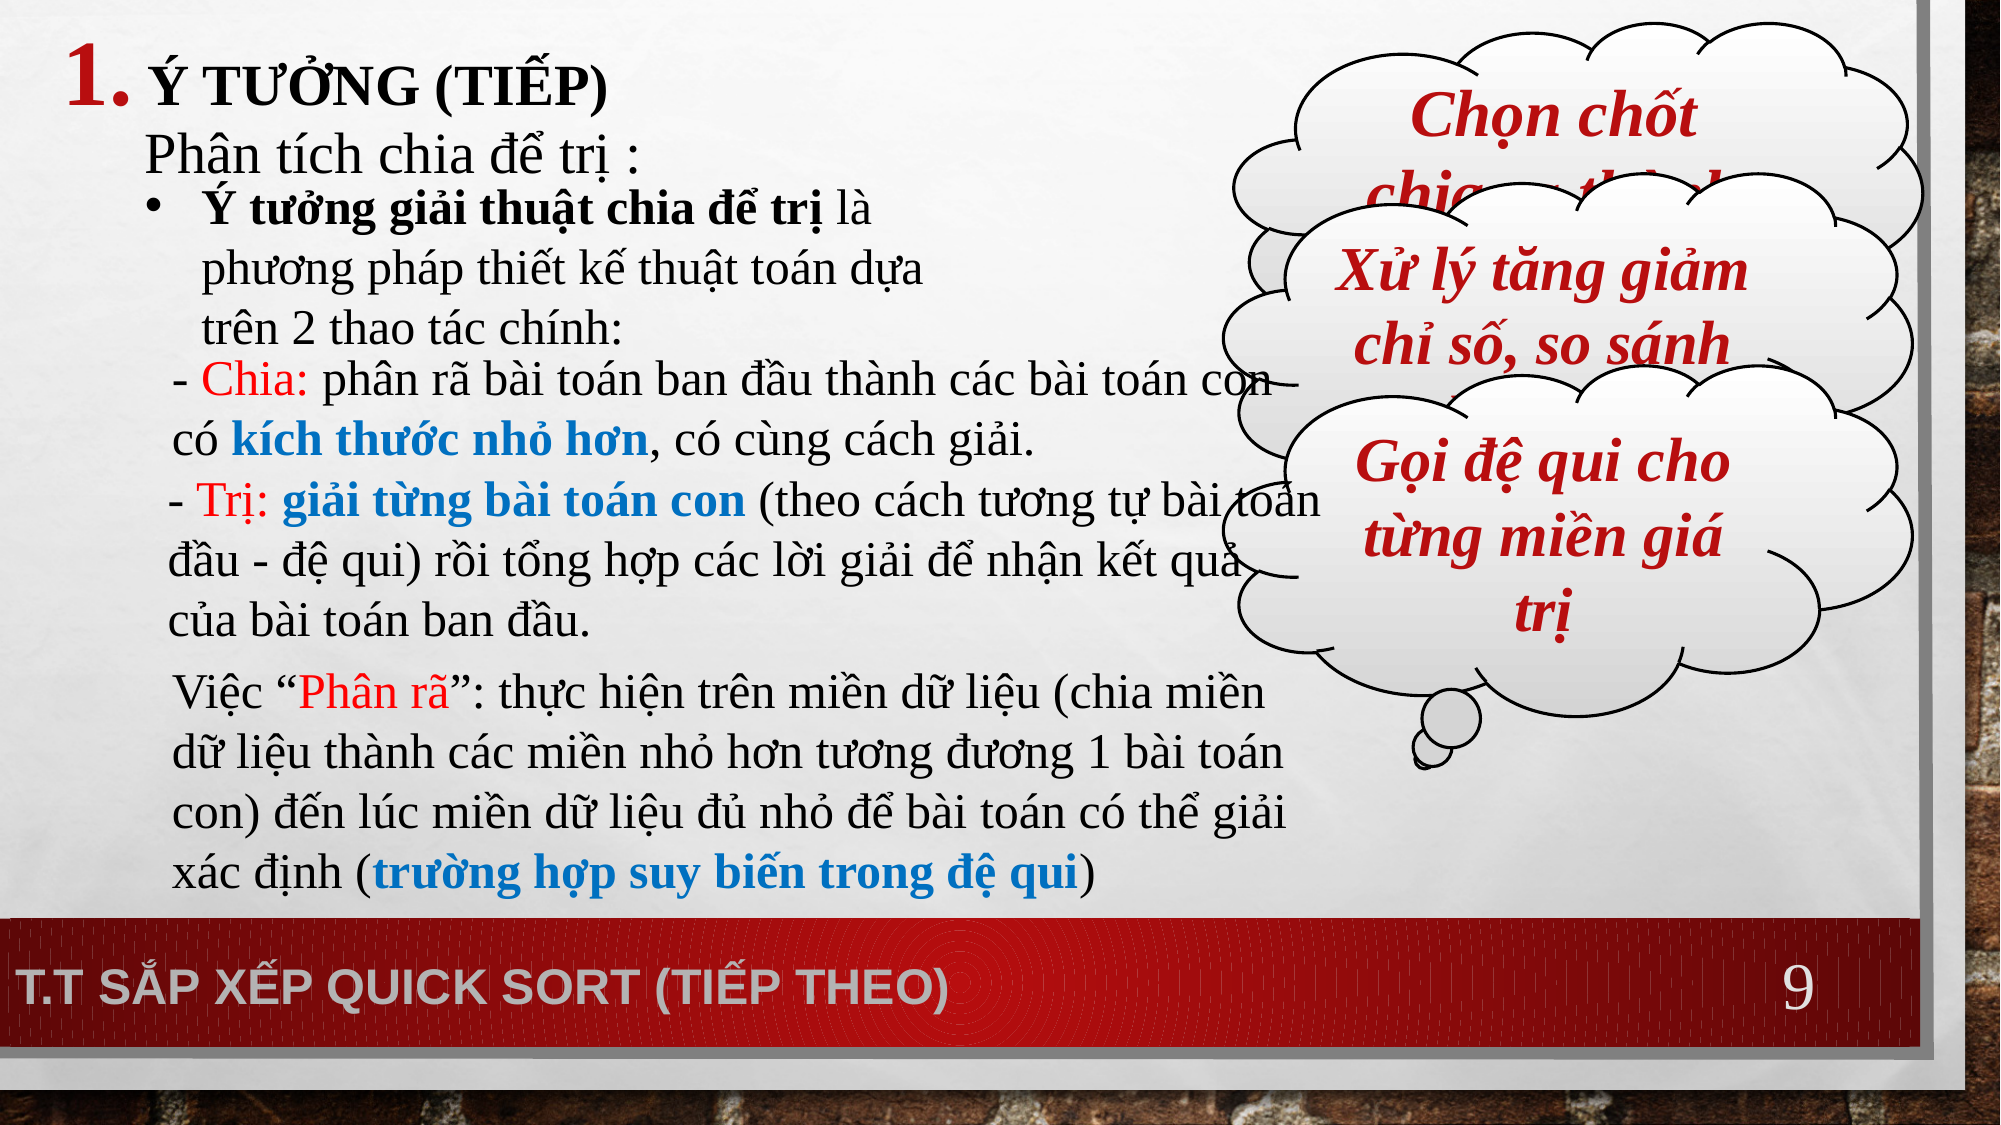

Chọn chốt chia ra thành 2 nửa
Ý TƯỞNG (tiếp)
Phân tích chia để trị :
Ý tưởng giải thuật chia để trị là phương pháp thiết kế thuật toán dựa trên 2 thao tác chính:
Xử lý tăng giảm chỉ số, so sánh và đổi chỗ
- Chia: phân rã bài toán ban đầu thành các bài toán con có kích thước nhỏ hơn, có cùng cách giải.
Gọi đệ qui cho từng miền giá trị
- Trị: giải từng bài toán con (theo cách tương tự bài toán đầu - đệ qui) rồi tổng hợp các lời giải để nhận kết quả của bài toán ban đầu.
Việc “Phân rã”: thực hiện trên miền dữ liệu (chia miền dữ liệu thành các miền nhỏ hơn tương đương 1 bài toán con) đến lúc miền dữ liệu đủ nhỏ để bài toán có thể giải xác định (trường hợp suy biến trong đệ qui)
9
# T.t sắp xếp quick sort (tiếp theo)